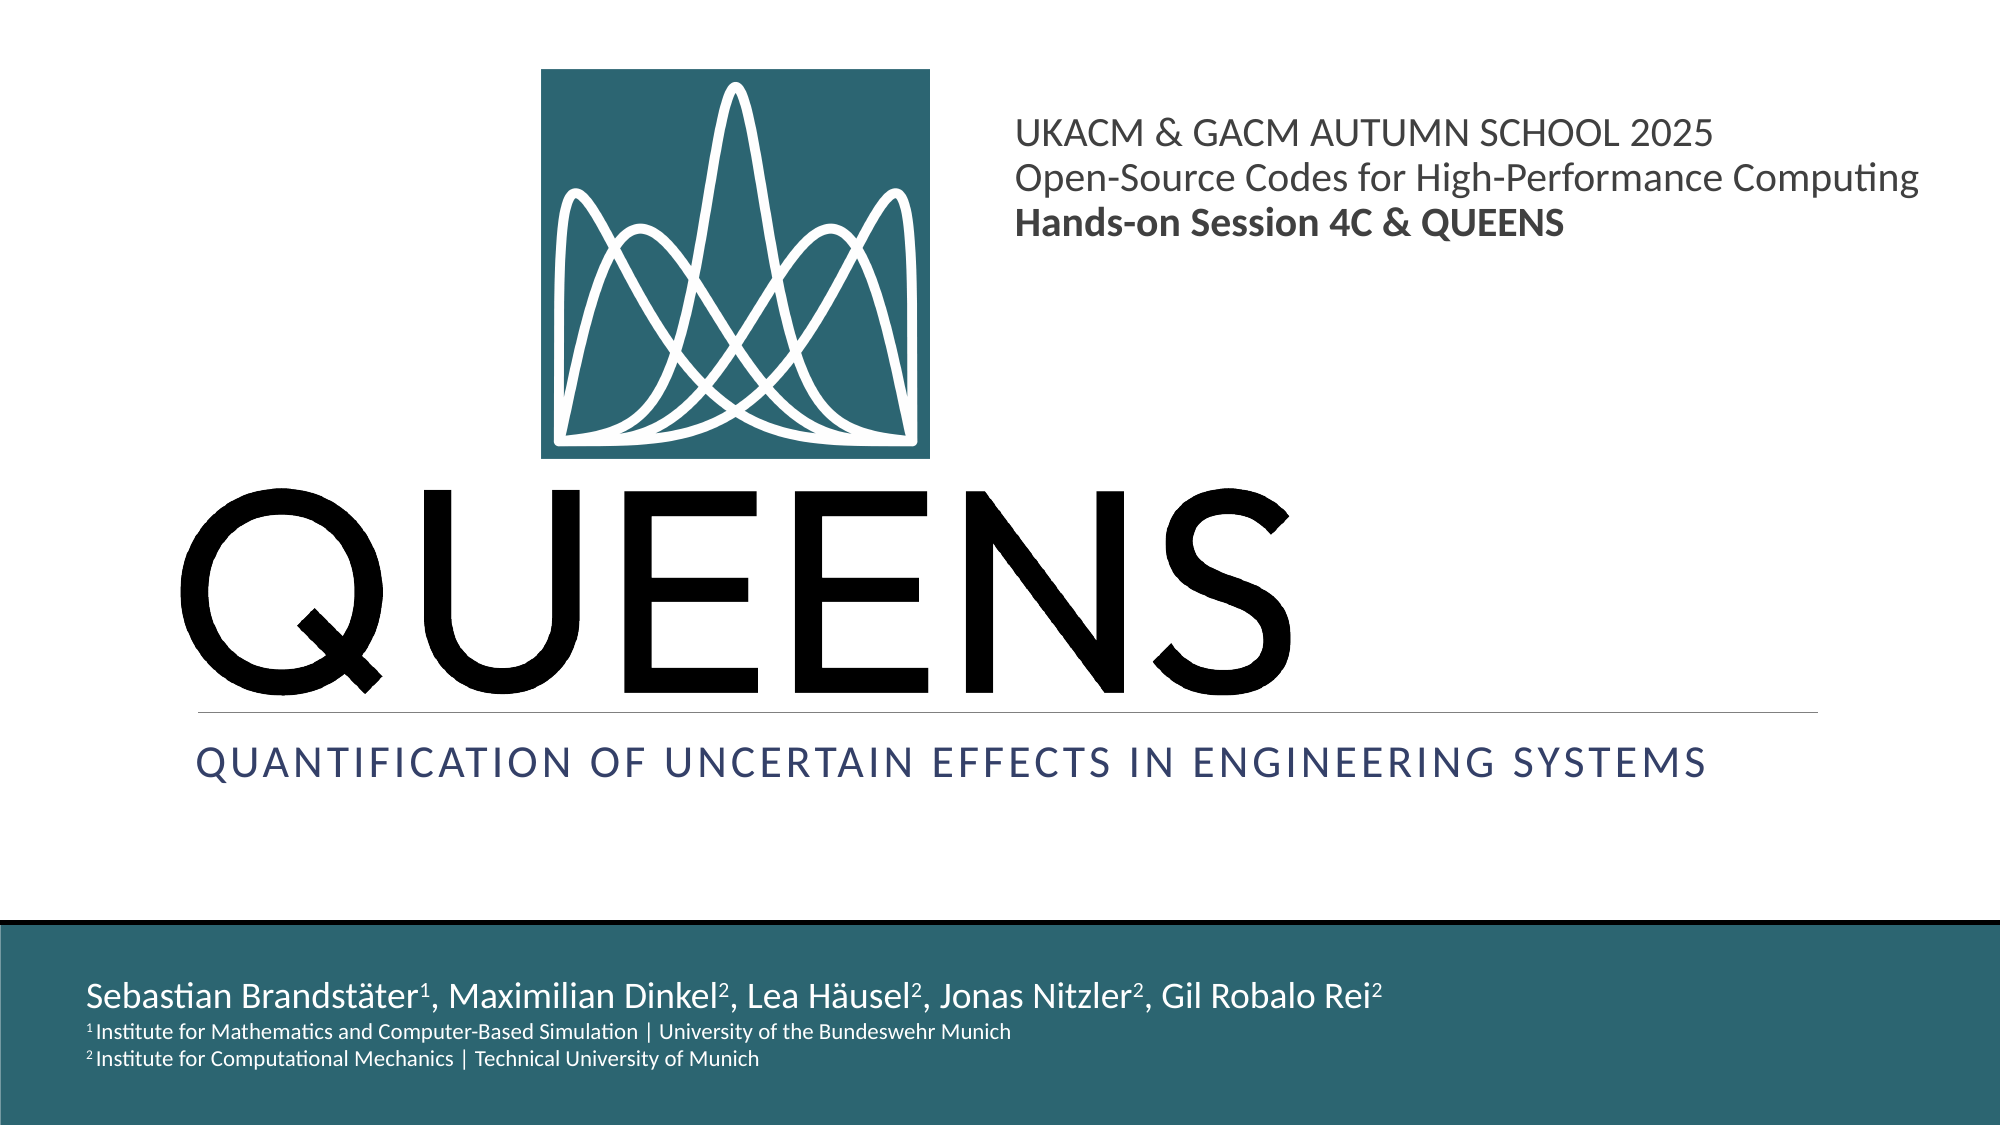

UKACM & GACM Autumn School 2025
Open-Source Codes for High-Performance Computing
Hands-on Session 4C & QUEENS

Quantification of Uncertain Effects in Engineering Systems

Sebastian Brandstäter1, Maximilian Dinkel2, Lea Häusel2, Jonas Nitzler2, Gil Robalo Rei2
1 Institute for Mathematics and Computer-Based Simulation | University of the Bundeswehr Munich
2 Institute for Computational Mechanics | Technical University of Munich